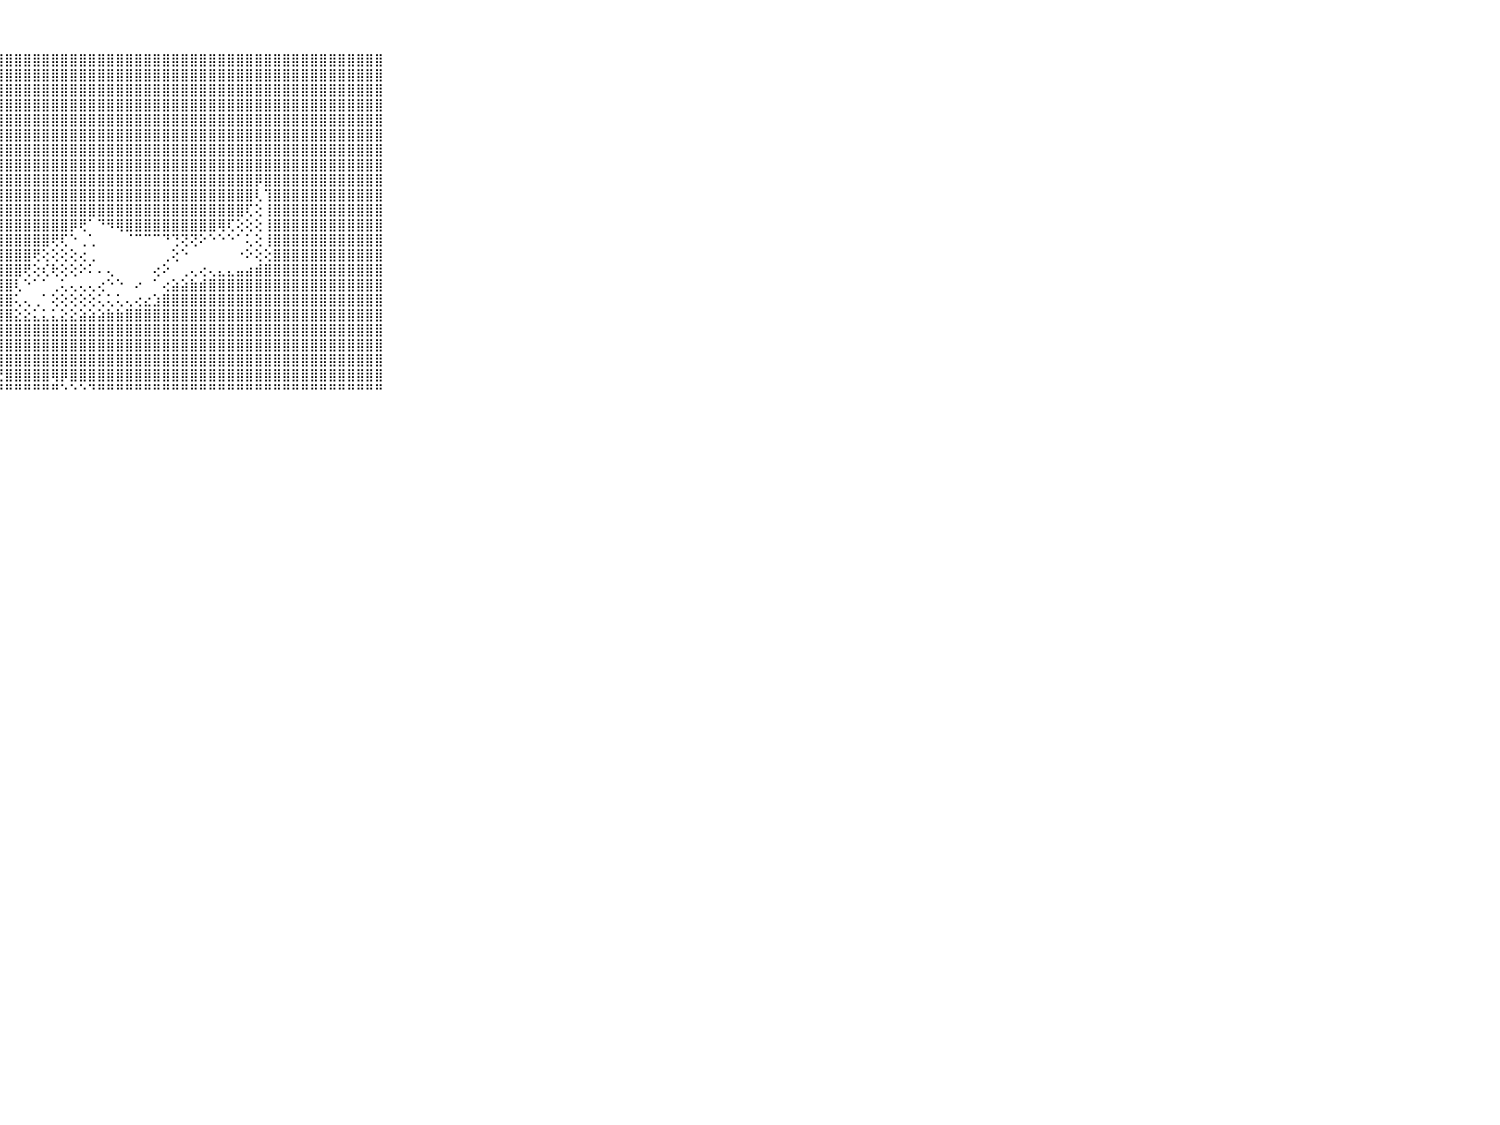

⠀⠀⠀⠀⠀⠀⠀⠀⠀⠀⠀⣿⣿⣿⣿⣿⣿⣿⣿⣿⣿⣿⣿⣿⣿⣿⢕⢸⣿⣿⣿⣿⣿⣿⣿⣿⣿⣿⣿⣿⣿⣿⣿⣿⣿⣿⣿⣿⣿⣿⣿⣿⣿⣿⣿⣿⣿⣿⣿⣿⣿⣿⣿⣿⣿⣿⣿⣿⣿⠀⠀⠀⠀⠀⠀⠀⠀⠀⠀⠀⠀
⠀⠀⠀⠀⠀⠀⠀⠀⠀⠀⠀⣿⣿⣿⣿⣿⣿⣿⣿⣿⣿⣿⣿⣿⣿⡏⢕⢸⣿⣿⣿⣿⣿⣿⣿⣿⣿⣿⣿⣿⣿⣿⣿⣿⣿⣿⣿⣿⣿⣿⣿⣿⣿⣿⣿⣿⣿⣿⣿⣿⣿⣿⣿⣿⣿⣿⣿⣿⣿⠀⠀⠀⠀⠀⠀⠀⠀⠀⠀⠀⠀
⠀⠀⠀⠀⠀⠀⠀⠀⠀⠀⠀⣿⣿⣿⣿⣿⣿⣿⣿⣿⣿⣿⣿⣿⣿⡇⢕⢸⣿⣿⣿⣿⣿⣿⣿⣿⣿⣿⣿⣿⣿⣿⣿⣿⣿⣿⣿⣿⣿⣿⣿⣿⣿⣿⣿⣿⣿⣿⣿⣿⣿⣿⣿⣿⣿⣿⣿⣿⣿⠀⠀⠀⠀⠀⠀⠀⠀⠀⠀⠀⠀
⠀⠀⠀⠀⠀⠀⠀⠀⠀⠀⠀⣿⣿⣿⣿⣿⣿⣿⣿⣿⣿⣿⣿⣿⣿⡇⢕⢸⣿⣿⣿⣿⣿⣿⣿⣿⣿⣿⣿⣿⣿⣿⣿⣿⣿⣿⣿⣿⣿⣿⣿⣿⣿⣿⣿⣿⣿⣿⣿⣿⣿⣿⣿⣿⣿⣿⣿⣿⣿⠀⠀⠀⠀⠀⠀⠀⠀⠀⠀⠀⠀
⠀⠀⠀⠀⠀⠀⠀⠀⠀⠀⠀⣿⣿⣿⣿⣿⣿⣿⣿⣿⣿⣿⣿⣿⣿⡇⢕⢸⣿⣿⣿⣿⣿⣿⣿⣿⣿⣿⣿⣿⣿⣿⣿⣿⣿⣿⣿⣿⣿⣿⣿⣿⣿⣿⣿⣿⣿⣿⣿⣿⣿⣿⣿⣿⣿⣿⣿⣿⣿⠀⠀⠀⠀⠀⠀⠀⠀⠀⠀⠀⠀
⠀⠀⠀⠀⠀⠀⠀⠀⠀⠀⠀⣿⣿⣿⣿⣿⣿⣿⣿⣿⣿⣿⣿⣿⣿⡇⢕⣿⣿⣿⣿⣿⣿⣿⣿⣿⣿⣿⣿⣿⣿⣿⣿⣿⣿⣿⣿⣿⣿⣿⣿⣿⣿⣿⣿⣿⣿⣿⣿⣿⣿⣿⣿⣿⣿⣿⣿⣿⣿⠀⠀⠀⠀⠀⠀⠀⠀⠀⠀⠀⠀
⠀⠀⠀⠀⠀⠀⠀⠀⠀⠀⠀⣿⣿⣿⣿⣿⣿⣿⣿⣿⣿⣿⣿⣿⣿⡇⢕⣿⣿⣿⣿⣿⣿⣿⣿⣿⣿⣿⣿⣿⣿⣿⣿⣿⣿⣿⣿⣿⣿⣿⣿⣿⣿⣿⣿⣿⣿⣿⣿⣿⣿⣿⣿⣿⣿⣿⣿⣿⣿⠀⠀⠀⠀⠀⠀⠀⠀⠀⠀⠀⠀
⠀⠀⠀⠀⠀⠀⠀⠀⠀⠀⠀⣿⣿⣿⣿⣿⣿⣿⣿⣿⣿⣿⣿⣿⣿⡇⢕⣿⣿⣿⣿⣿⣿⣿⣿⣿⣿⣿⣿⣿⣿⣿⣿⣿⣿⣿⣿⣿⣿⣿⣿⣿⣿⣿⣿⣿⣿⣿⣿⣿⣿⣿⣿⣿⣿⣿⣿⣿⣿⠀⠀⠀⠀⠀⠀⠀⠀⠀⠀⠀⠀
⠀⠀⠀⠀⠀⠀⠀⠀⠀⠀⠀⣿⣿⣿⣿⣿⣿⣿⣿⣿⣿⣿⣿⣿⣿⡇⢕⣿⣿⣿⣿⣿⣿⣿⣿⣿⣿⣿⣿⣿⣿⣿⣿⣿⣿⣿⣿⣿⣿⣿⣿⣿⣿⣿⣿⡿⣿⣿⣿⣿⣿⣿⣿⣿⣿⣿⣿⣿⣿⠀⠀⠀⠀⠀⠀⠀⠀⠀⠀⠀⠀
⠀⠀⠀⠀⠀⠀⠀⠀⠀⠀⠀⣿⣿⣿⣿⣿⣿⣿⣿⣿⣿⣿⣿⣿⣿⢇⢕⣿⣿⣿⣿⣿⣿⣿⣿⣿⣿⣿⣿⣿⣿⣿⣿⣿⣿⣿⣿⣿⣿⣿⣿⣿⣿⣿⣿⢇⢹⣿⣿⣿⣿⣿⣿⣿⣿⣿⣿⣿⣿⠀⠀⠀⠀⠀⠀⠀⠀⠀⠀⠀⠀
⠀⠀⠀⠀⠀⠀⠀⠀⠀⠀⠀⣿⣿⣿⣿⣿⣿⣿⣿⣿⣿⣿⣿⣿⣿⢕⢸⣿⣿⣿⣿⣿⣿⣿⣿⣿⣿⣿⣿⣿⣿⣿⣿⣿⣿⣿⣿⣿⣿⣿⣿⣿⣿⣿⢏⢕⢸⣿⣿⣿⣿⣿⣿⣿⣿⣿⣿⣿⣿⠀⠀⠀⠀⠀⠀⠀⠀⠀⠀⠀⠀
⠀⠀⠀⠀⠀⠀⠀⠀⠀⠀⠀⣿⣿⣿⣿⣿⣿⣿⣿⣿⣿⣿⣿⣿⣿⢕⢸⣿⣿⣿⣿⣿⣿⣿⣿⡿⢟⠁⠙⠻⢿⣿⣿⣿⣿⣿⣿⣿⣿⣿⣿⢿⢏⢕⢕⢕⢸⣿⣿⣿⣿⣿⣿⣿⣿⣿⣿⣿⣿⠀⠀⠀⠀⠀⠀⠀⠀⠀⠀⠀⠀
⠀⠀⠀⠀⠀⠀⠀⠀⠀⠀⠀⣿⣿⣿⣿⣿⣿⣿⣿⣿⣿⣿⣿⣿⣿⢕⢸⣿⣿⣿⣿⣿⣿⢟⢏⠑⢀⢁⠀⠀⠀⠈⠉⠉⠉⠙⢙⢝⢝⠕⠑⠑⠑⠁⢅⢕⢸⣿⣿⣿⣿⣿⣿⣿⣿⣿⣿⣿⣿⠀⠀⠀⠀⠀⠀⠀⠀⠀⠀⠀⠀
⠀⠀⠀⠀⠀⠀⠀⠀⠀⠀⠀⣿⣿⣿⣿⣿⣿⣿⣿⣿⣿⣿⣿⣿⣿⢕⢸⣿⣿⣿⣿⢟⢕⢕⢕⢕⢔⢀⠀⠀⠀⠀⠀⠀⠀⢀⢕⠑⠀⠀⠀⠀⠀⠐⠕⢕⢕⣿⣿⣿⣿⣿⣿⣿⣿⣿⣿⣿⣿⠀⠀⠀⠀⠀⠀⠀⠀⠀⠀⠀⠀
⠀⠀⠀⠀⠀⠀⠀⠀⠀⠀⠀⣿⣿⣿⣿⣿⣿⣿⣿⣿⣿⣿⣿⣿⣿⢕⣾⣿⣿⣿⢟⢕⢎⢗⢕⢕⠕⠅⠄⢄⠀⠀⠀⠀⢔⠕⠀⢀⢄⢔⢄⣄⣄⣤⣴⣾⣿⣿⣿⣿⣿⣿⣿⣿⣿⣿⣿⣿⣿⠀⠀⠀⠀⠀⠀⠀⠀⠀⠀⠀⠀
⠀⠀⠀⠀⠀⠀⠀⠀⠀⠀⠀⣿⣿⣿⣿⣿⣿⣿⣿⣿⣿⣿⣿⣿⡿⢕⣿⣿⣿⢇⠑⠁⠁⢀⢅⢄⢄⢄⢔⠑⠑⠀⠔⠀⠁⢔⣵⣵⣷⣾⣿⣿⣿⣿⣿⣿⣿⣿⣿⣿⣿⣿⣿⣿⣿⣿⣿⣿⣿⠀⠀⠀⠀⠀⠀⠀⠀⠀⠀⠀⠀
⠀⠀⠀⠀⠀⠀⠀⠀⠀⠀⠀⣿⣿⣿⣿⣿⣿⣿⣿⣿⣿⣿⣿⣿⣿⢕⣿⣿⣿⢅⢄⢀⠁⢕⢕⢕⢕⢕⢅⢅⢅⢄⢔⣔⣱⣿⣿⣿⣿⣿⣿⣿⣿⣿⣿⣿⣿⣿⣿⣿⣿⣿⣿⣿⣿⣿⣿⣿⣿⠀⠀⠀⠀⠀⠀⠀⠀⠀⠀⠀⠀
⠀⠀⠀⠀⠀⠀⠀⠀⠀⠀⠀⣿⣿⣿⣿⣿⣿⣿⣿⣿⣿⣿⣿⣿⣿⣼⣿⣿⣿⣕⣕⣅⣅⣅⣕⣕⣵⣵⣵⣷⣷⣿⣿⣿⣿⣿⣿⣿⣿⣿⣿⣿⣿⣿⣿⣿⣿⣿⣿⣿⣿⣿⣿⣿⣿⣿⣿⣿⣿⠀⠀⠀⠀⠀⠀⠀⠀⠀⠀⠀⠀
⠀⠀⠀⠀⠀⠀⠀⠀⠀⠀⠀⣿⣿⣿⣿⣿⣿⣿⣿⣿⣿⣿⣿⣿⣿⣿⣿⣿⣿⣿⣿⣿⣿⣿⣿⣿⣿⣿⣿⣿⣿⣿⣿⣿⣿⣿⣿⣿⣿⣿⣿⣿⣿⣿⣿⣿⣿⣿⣿⣿⣿⣿⣿⣿⣿⣿⣿⣿⣿⠀⠀⠀⠀⠀⠀⠀⠀⠀⠀⠀⠀
⠀⠀⠀⠀⠀⠀⠀⠀⠀⠀⠀⣿⣿⣿⣿⣿⣿⣿⣿⣿⣿⣿⣿⣿⣿⣿⣿⣿⣿⣿⣿⣿⣿⣿⣿⣿⣿⣿⣿⣿⣿⣿⣿⣿⣿⣿⣿⣿⣿⣿⣿⣿⣿⣿⣿⣿⣿⣿⣿⣿⣿⣿⣿⣿⣿⣿⣿⣿⣿⠀⠀⠀⠀⠀⠀⠀⠀⠀⠀⠀⠀
⠀⠀⠀⠀⠀⠀⠀⠀⠀⠀⠀⣿⣿⣿⣿⣿⣿⣿⣿⣿⣿⣿⣿⣿⣿⣿⣿⣿⣿⣿⣿⣿⣿⣿⣿⣿⣿⣿⣿⣿⣿⣿⣿⣿⣿⣿⣿⣿⣿⣿⣿⣿⣿⣿⣿⣿⣿⣿⣿⣿⣿⣿⣿⣿⣿⣿⣿⣿⣿⠀⠀⠀⠀⠀⠀⠀⠀⠀⠀⠀⠀
⠀⠀⠀⠀⠀⠀⠀⠀⠀⠀⠀⣿⣿⣿⢿⣿⣻⣿⣿⣿⣿⣿⣿⡟⢟⢻⢟⣟⣿⣿⣿⣿⣿⢿⡿⣿⣿⣿⣿⣿⣿⣿⣿⣿⣿⣿⣿⣿⣿⣿⣿⣿⣿⣿⣿⣿⣿⣿⣿⣿⣿⣿⣿⣿⣿⣿⣿⣿⣿⠀⠀⠀⠀⠀⠀⠀⠀⠀⠀⠀⠀
⠀⠀⠀⠀⠀⠀⠀⠀⠀⠀⠀⠙⠙⠘⠙⠙⠛⠛⠛⠛⠛⠛⠛⠃⠑⠑⠘⠛⠛⠛⠛⠛⠛⠛⠑⠑⠑⠙⠛⠛⠛⠛⠛⠛⠛⠛⠛⠛⠛⠛⠛⠛⠛⠛⠛⠛⠛⠛⠛⠛⠛⠛⠛⠛⠛⠛⠛⠛⠛⠀⠀⠀⠀⠀⠀⠀⠀⠀⠀⠀⠀